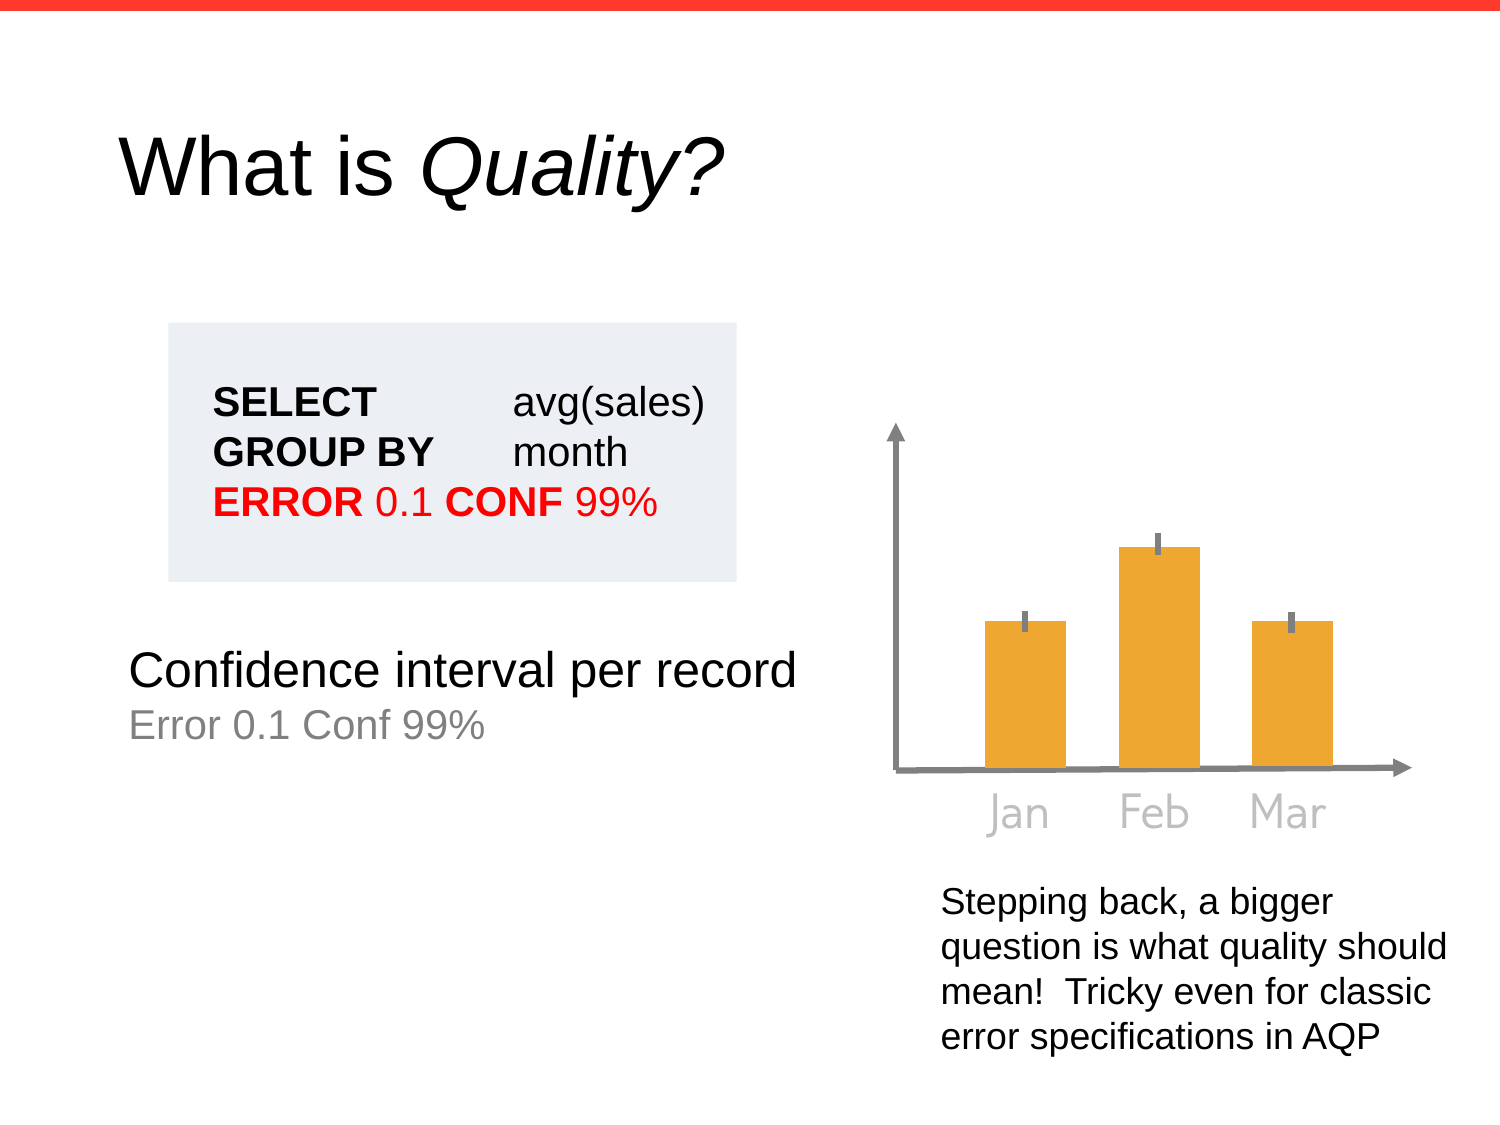

# What is Quality?

SELECT 	avg(sales)
GROUP BY 	month
ERROR 0.1 CONF 99%

Confidence interval per record
Error 0.1 Conf 99%

Jan
Feb
Mar
Stepping back, a bigger question is what quality should mean!  Tricky even for classic error specifications in AQP